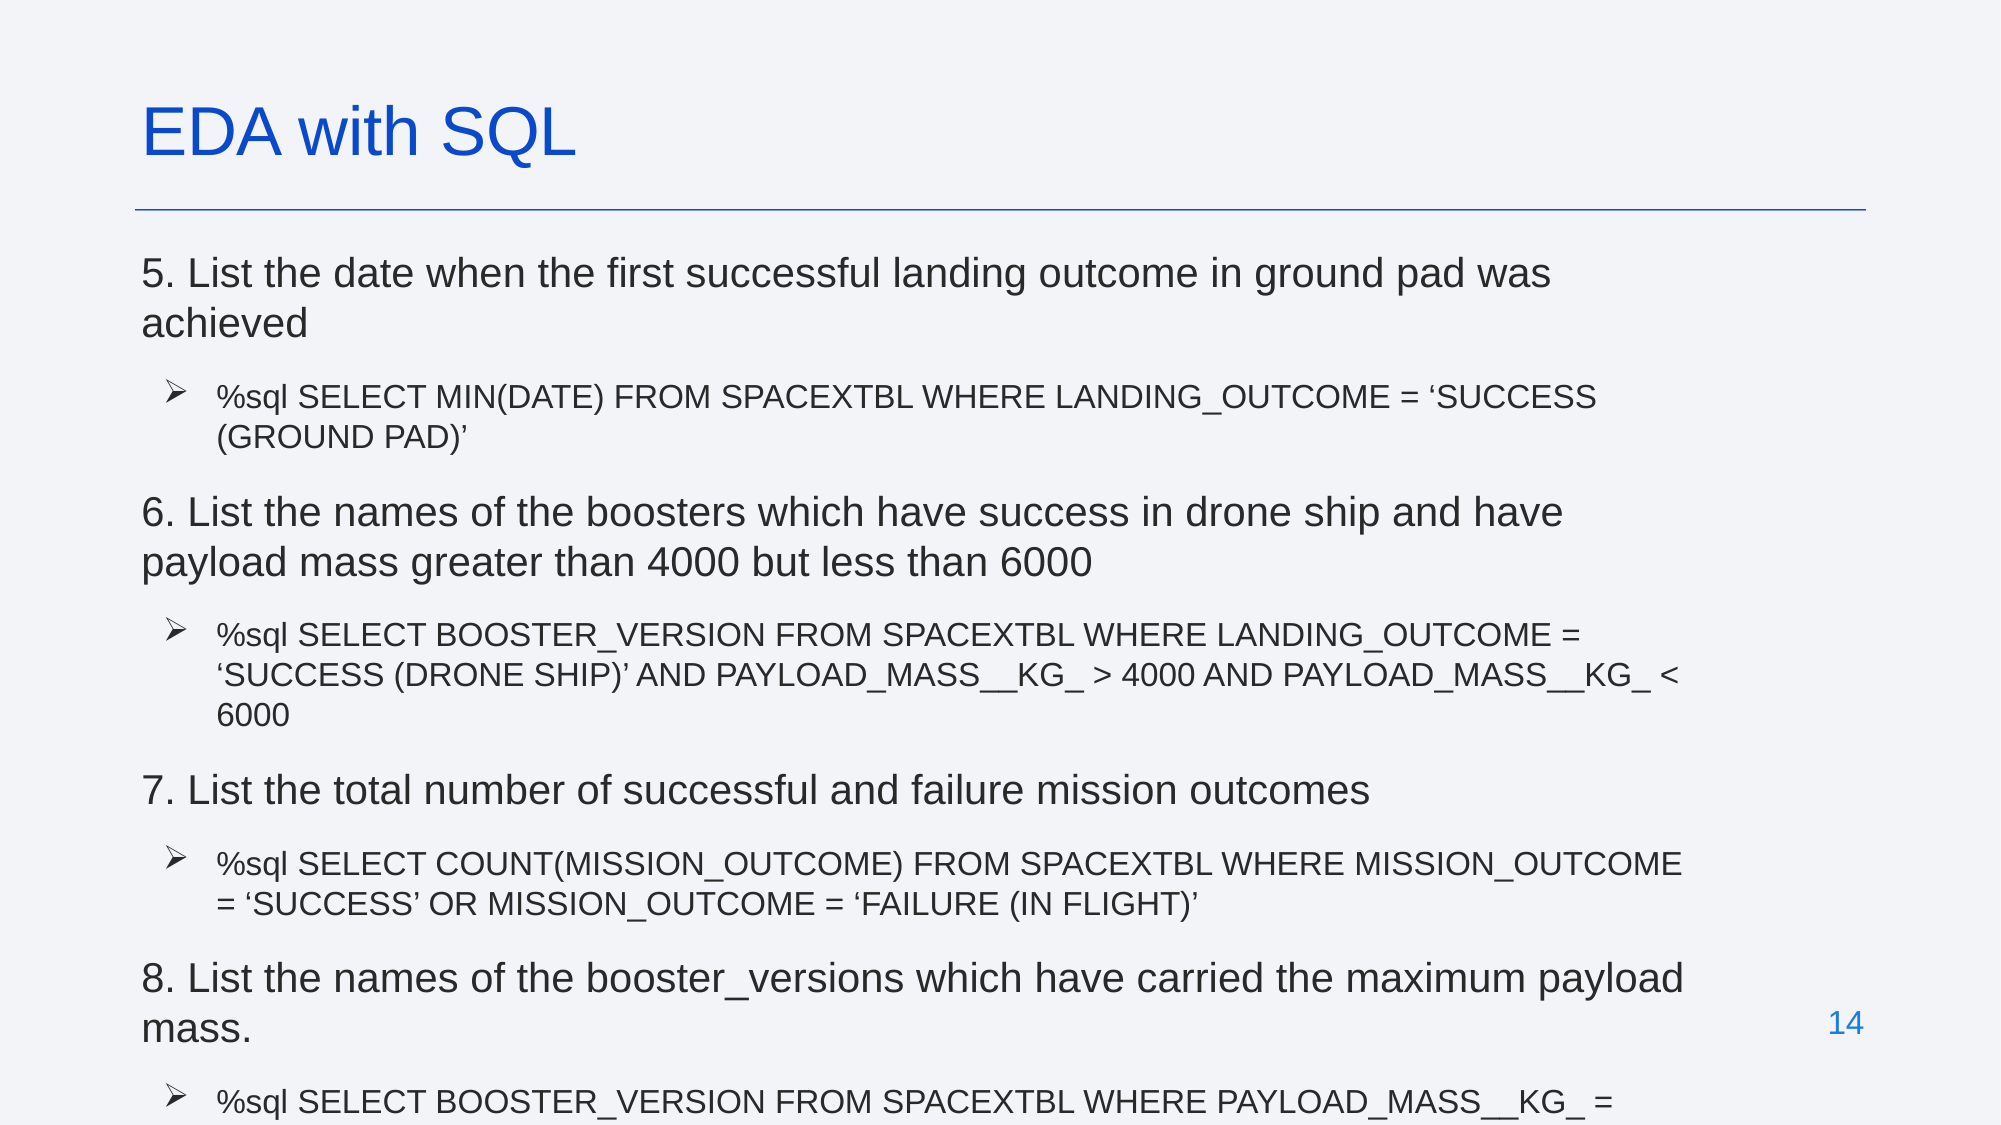

EDA with SQL
5. List the date when the first successful landing outcome in ground pad was achieved
%sql SELECT MIN(DATE) FROM SPACEXTBL WHERE LANDING_OUTCOME = ‘SUCCESS (GROUND PAD)’
6. List the names of the boosters which have success in drone ship and have payload mass greater than 4000 but less than 6000
%sql SELECT BOOSTER_VERSION FROM SPACEXTBL WHERE LANDING_OUTCOME = ‘SUCCESS (DRONE SHIP)’ AND PAYLOAD_MASS__KG_ > 4000 AND PAYLOAD_MASS__KG_ < 6000
7. List the total number of successful and failure mission outcomes
%sql SELECT COUNT(MISSION_OUTCOME) FROM SPACEXTBL WHERE MISSION_OUTCOME = ‘SUCCESS’ OR MISSION_OUTCOME = ‘FAILURE (IN FLIGHT)’
8. List the names of the booster_versions which have carried the maximum payload mass.
%sql SELECT BOOSTER_VERSION FROM SPACEXTBL WHERE PAYLOAD_MASS__KG_ = (SELECT MAX(PAYLOAD_MASS__KG_) FROM SPACEXTBL)

14